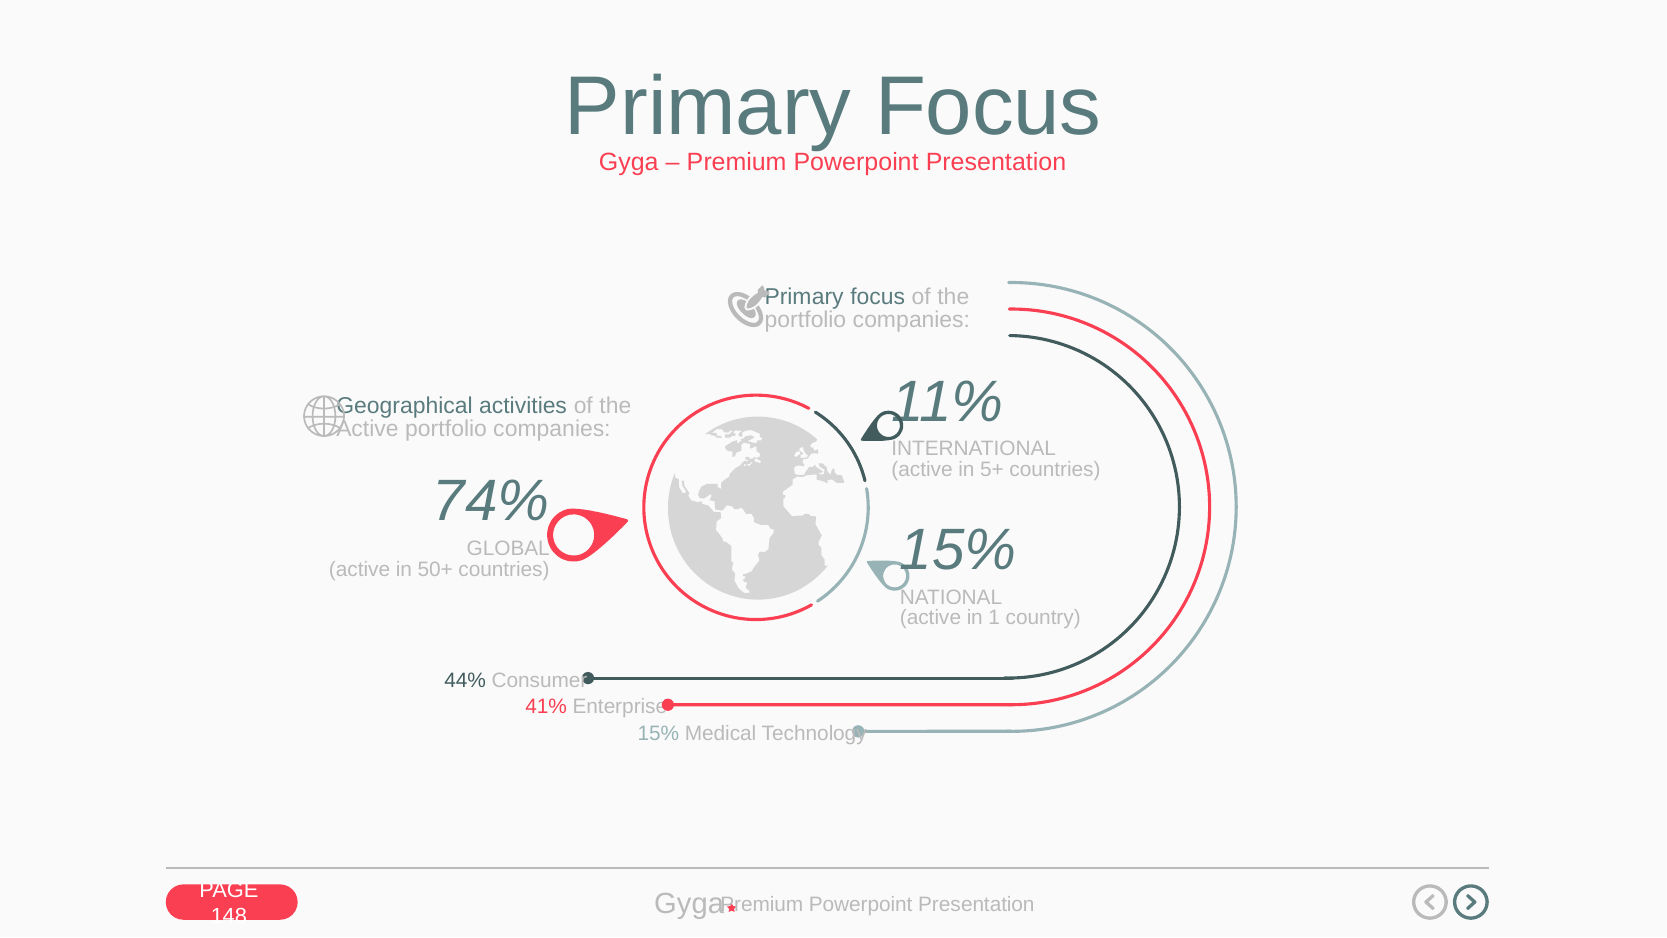

Primary Focus
Gyga – Premium Powerpoint Presentation
Primary focus of the
portfolio companies:

Geographical activities of the
Active portfolio companies:

11%
INTERNATIONAL
(active in 5+ countries)

74%
GLOBAL
(active in 50+ countries)

15%
NATIONAL
(active in 1 country)
44% Consumer
41% Enterprise
15% Medical Technology